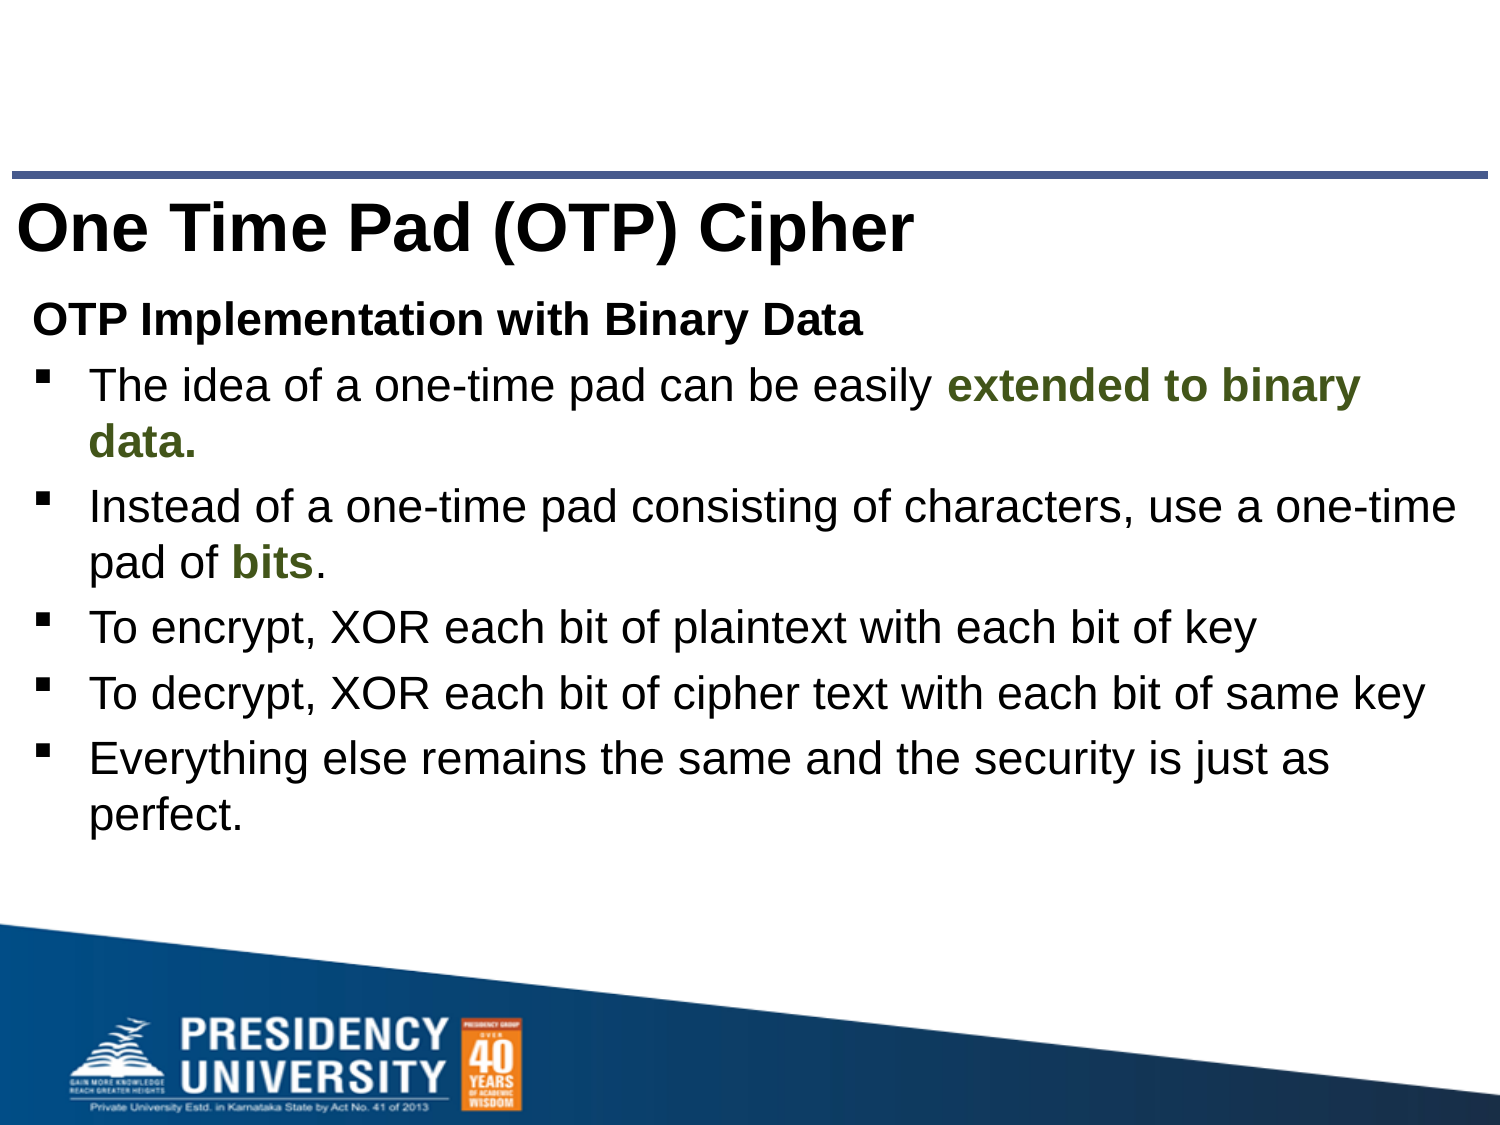

One Time Pad (OTP) Cipher
OTP Implementation with Binary Data
The idea of a one-time pad can be easily extended to binary data.
Instead of a one-time pad consisting of characters, use a one-time pad of bits.
To encrypt, XOR each bit of plaintext with each bit of key
To decrypt, XOR each bit of cipher text with each bit of same key
Everything else remains the same and the security is just as perfect.